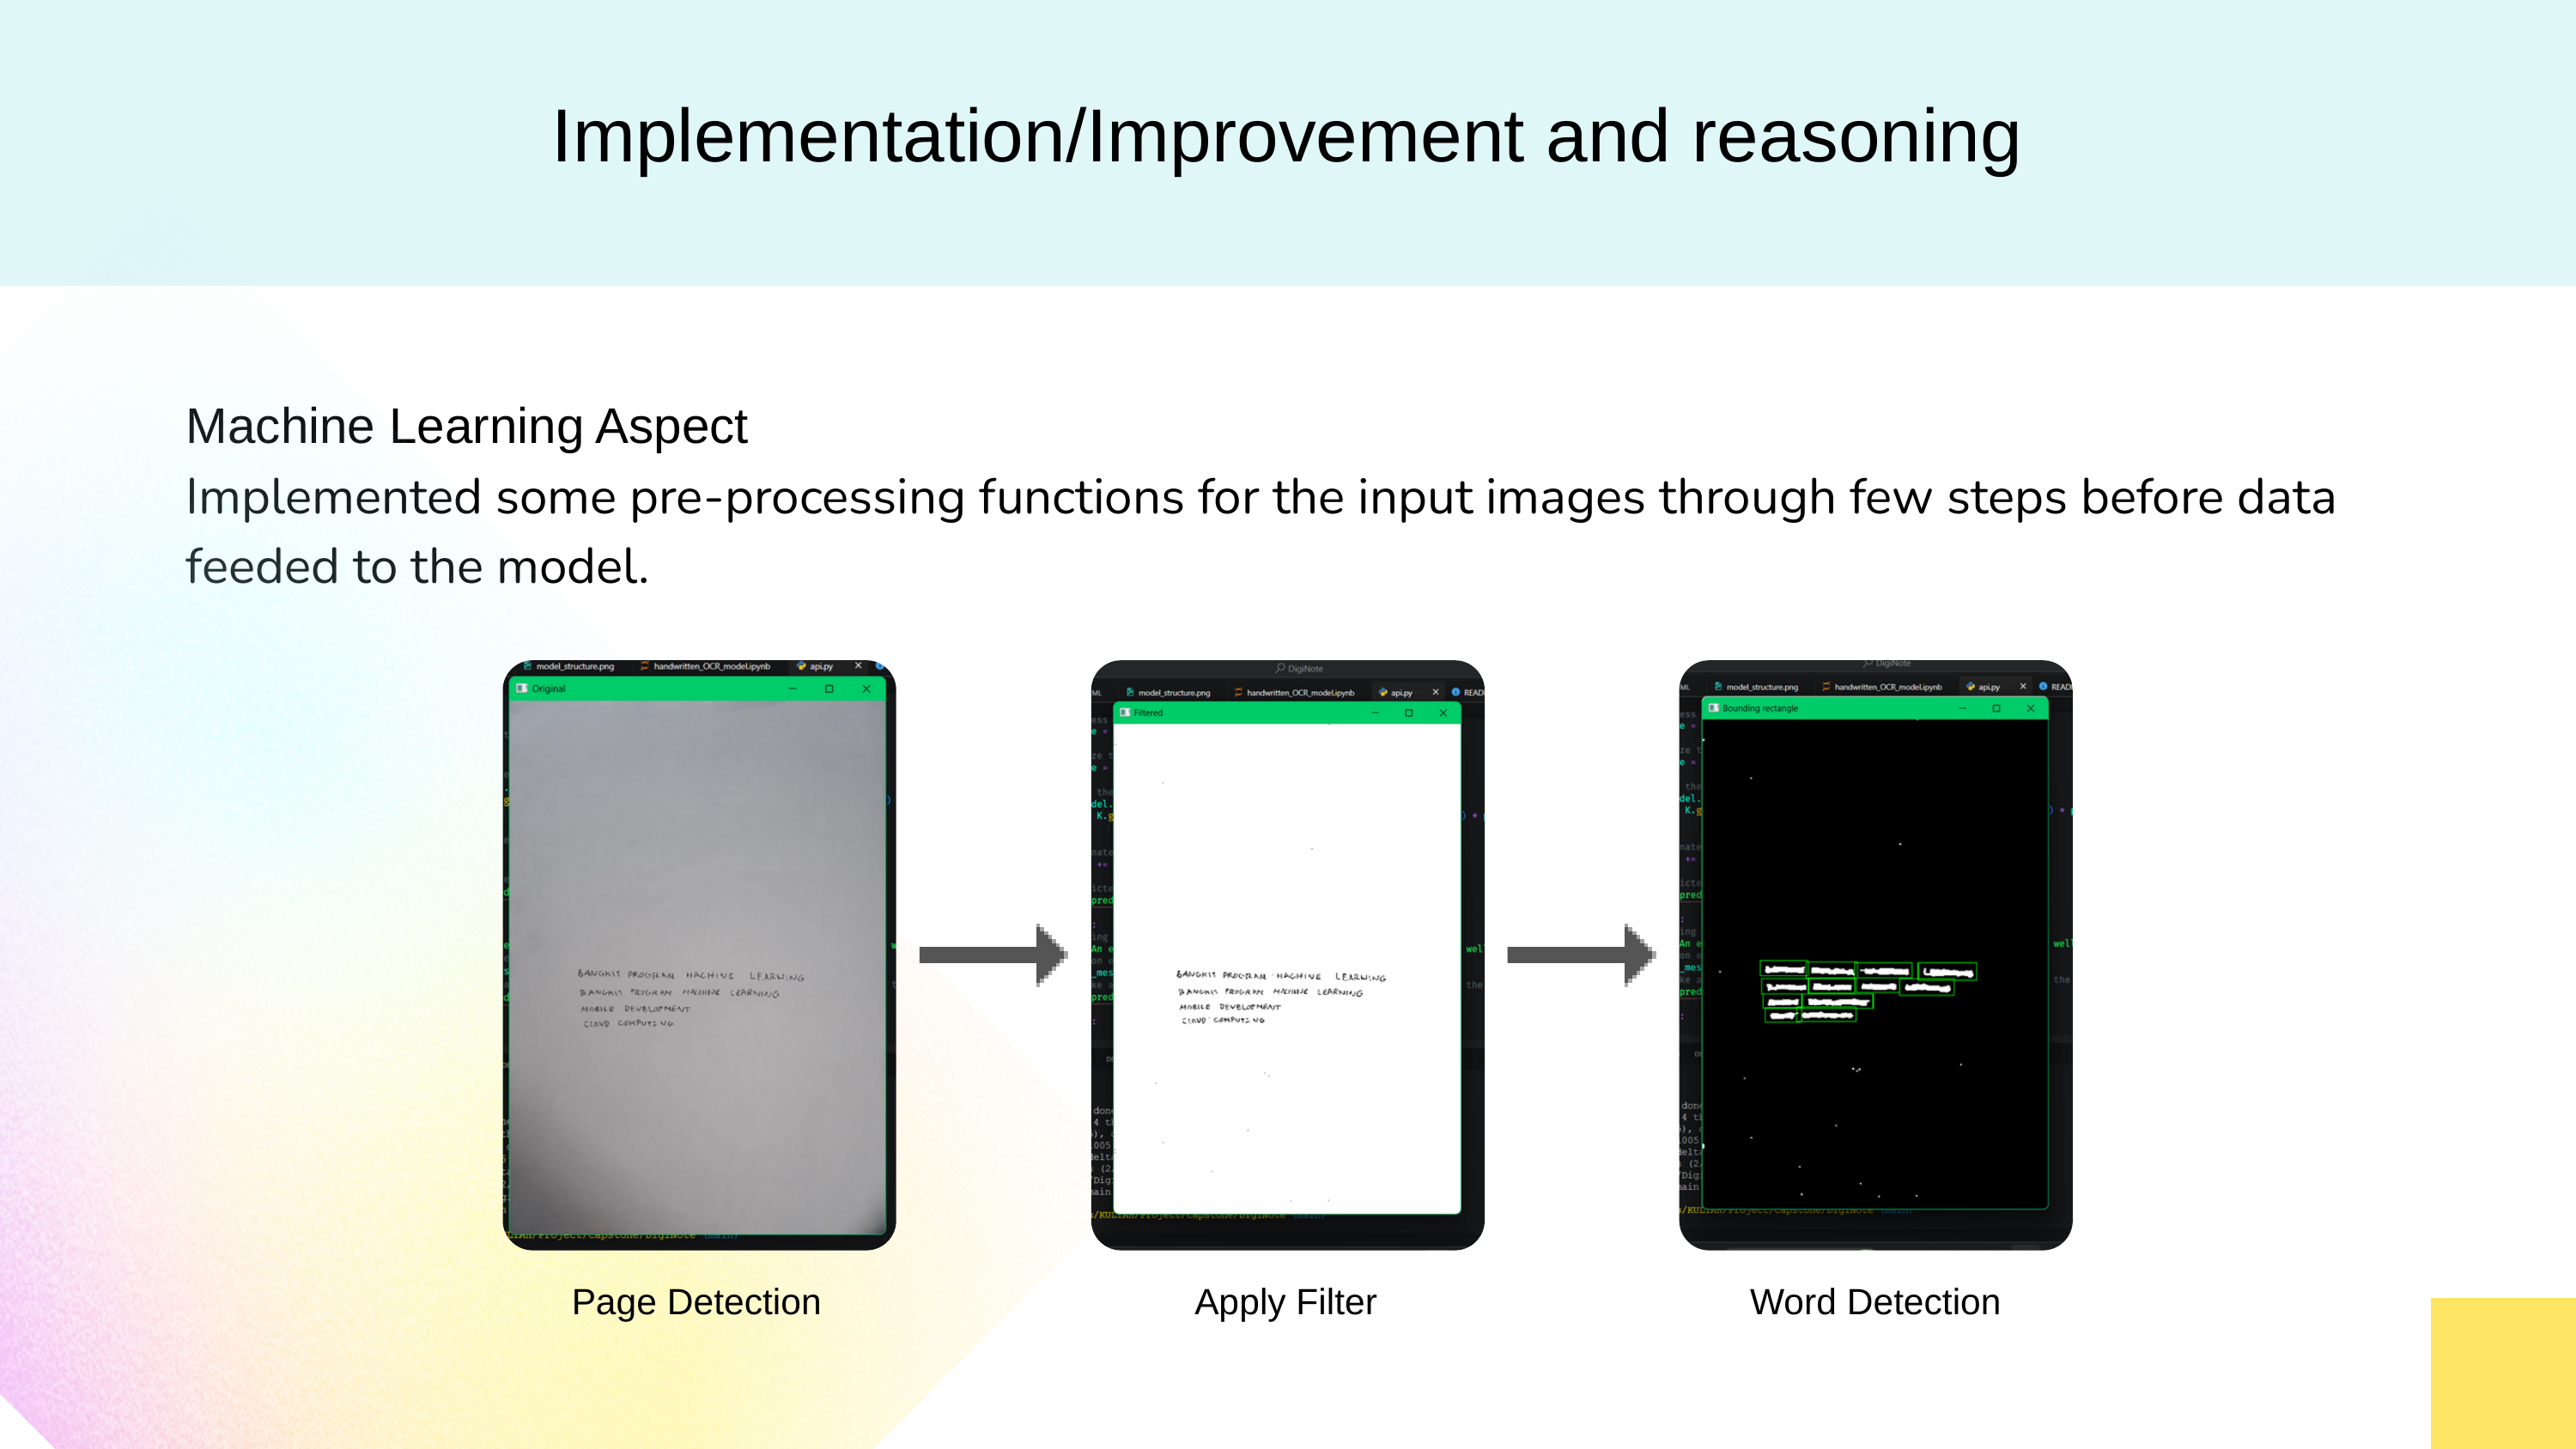

Implementation/Improvement and reasoning
Machine Learning Aspect
Implemented some pre-processing functions for the input images through few steps before data feeded to the model.

Page Detection
Apply Filter
Word Detection

06